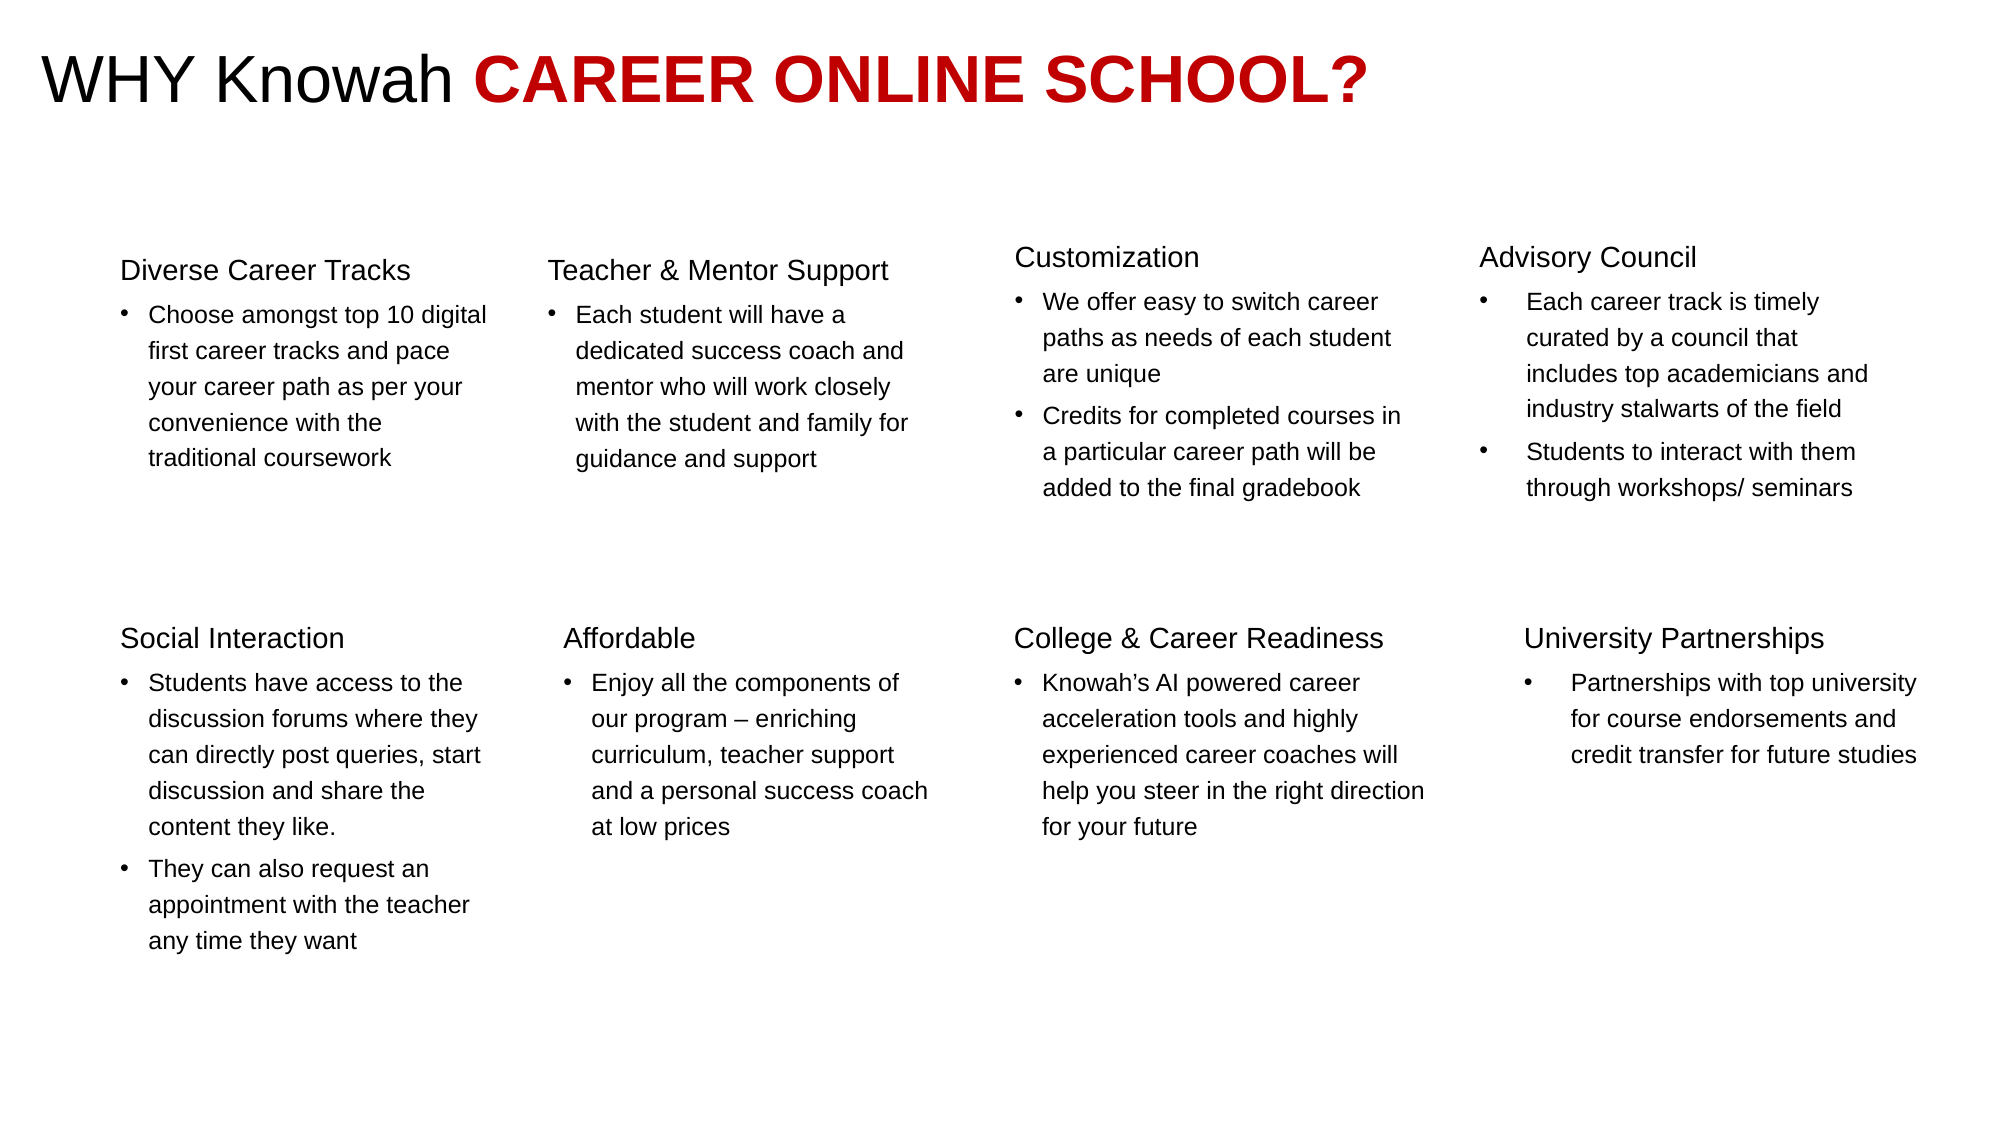

WHY Knowah CAREER ONLINE SCHOOL?
Customization
We offer easy to switch career paths as needs of each student are unique
Credits for completed courses in a particular career path will be added to the final gradebook
Advisory Council
Each career track is timely curated by a council that includes top academicians and industry stalwarts of the field
Students to interact with them through workshops/ seminars
Diverse Career Tracks
Choose amongst top 10 digital first career tracks and pace your career path as per your convenience with the traditional coursework
Teacher & Mentor Support
Each student will have a dedicated success coach and mentor who will work closely with the student and family for guidance and support
Social Interaction
Students have access to the discussion forums where they can directly post queries, start discussion and share the content they like.
They can also request an appointment with the teacher any time they want
Affordable
Enjoy all the components of our program – enriching curriculum, teacher support and a personal success coach at low prices
College & Career Readiness
Knowah’s AI powered career acceleration tools and highly experienced career coaches will help you steer in the right direction for your future
University Partnerships
Partnerships with top university for course endorsements and credit transfer for future studies